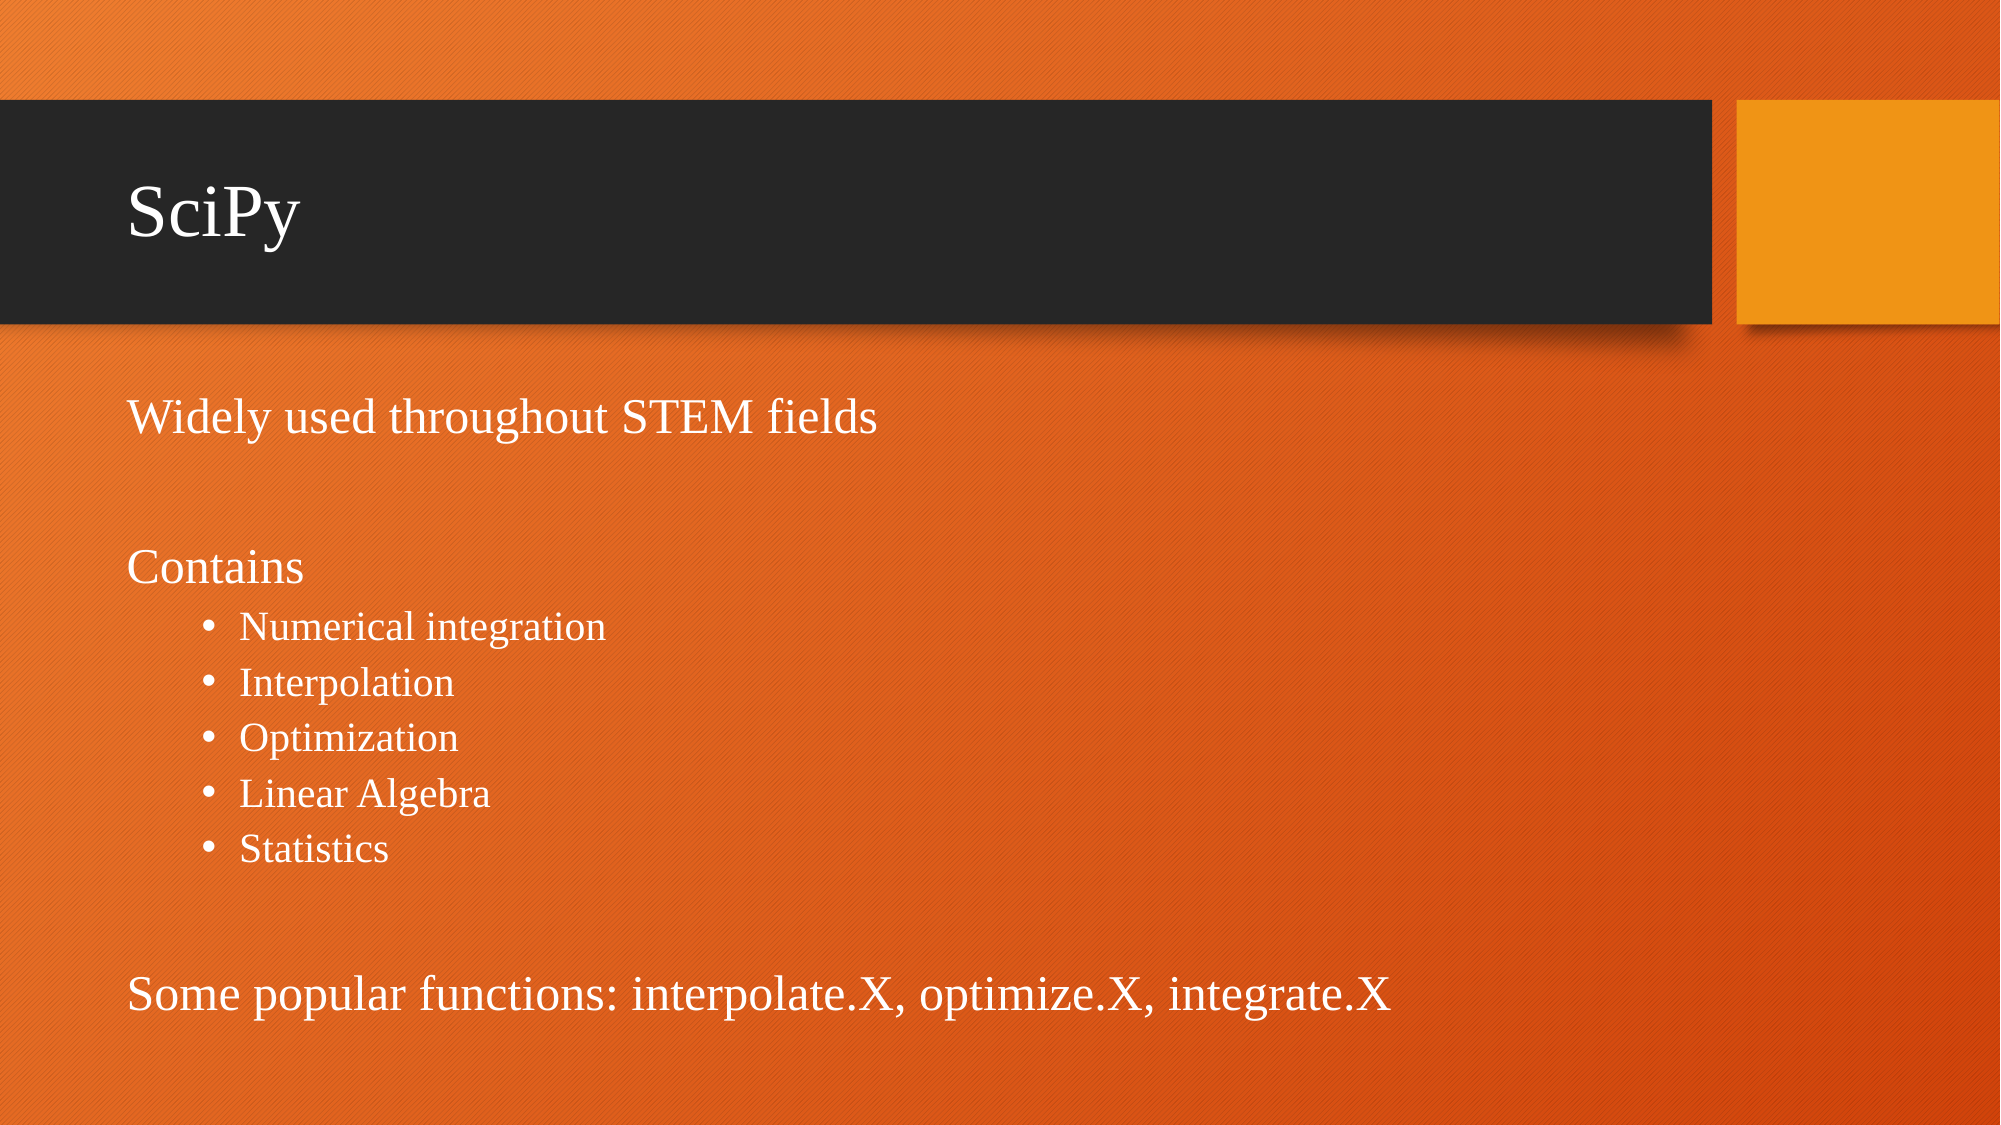

# SciPy
Widely used throughout STEM fields

Contains
Numerical integration
Interpolation
Optimization
Linear Algebra
Statistics

Some popular functions: interpolate.X, optimize.X, integrate.X